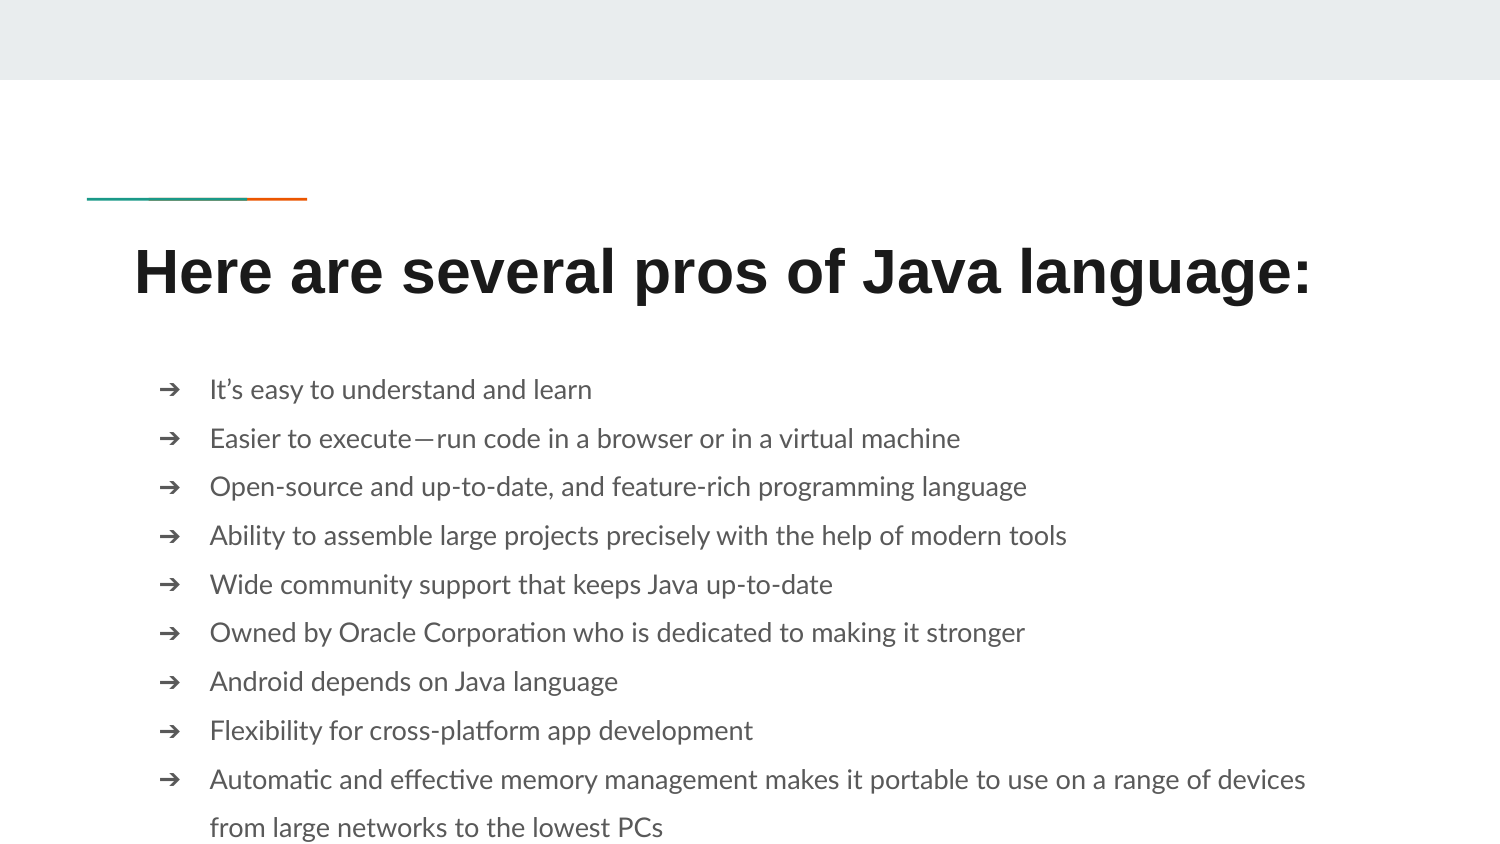

# Here are several pros of Java language:
It’s easy to understand and learn
Easier to execute — run code in a browser or in a virtual machine
Open-source and up-to-date, and feature-rich programming language
Ability to assemble large projects precisely with the help of modern tools
Wide community support that keeps Java up-to-date
Owned by Oracle Corporation who is dedicated to making it stronger
Android depends on Java language
Flexibility for cross-platform app development
Automatic and effective memory management makes it portable to use on a range of devices from large networks to the lowest PCs